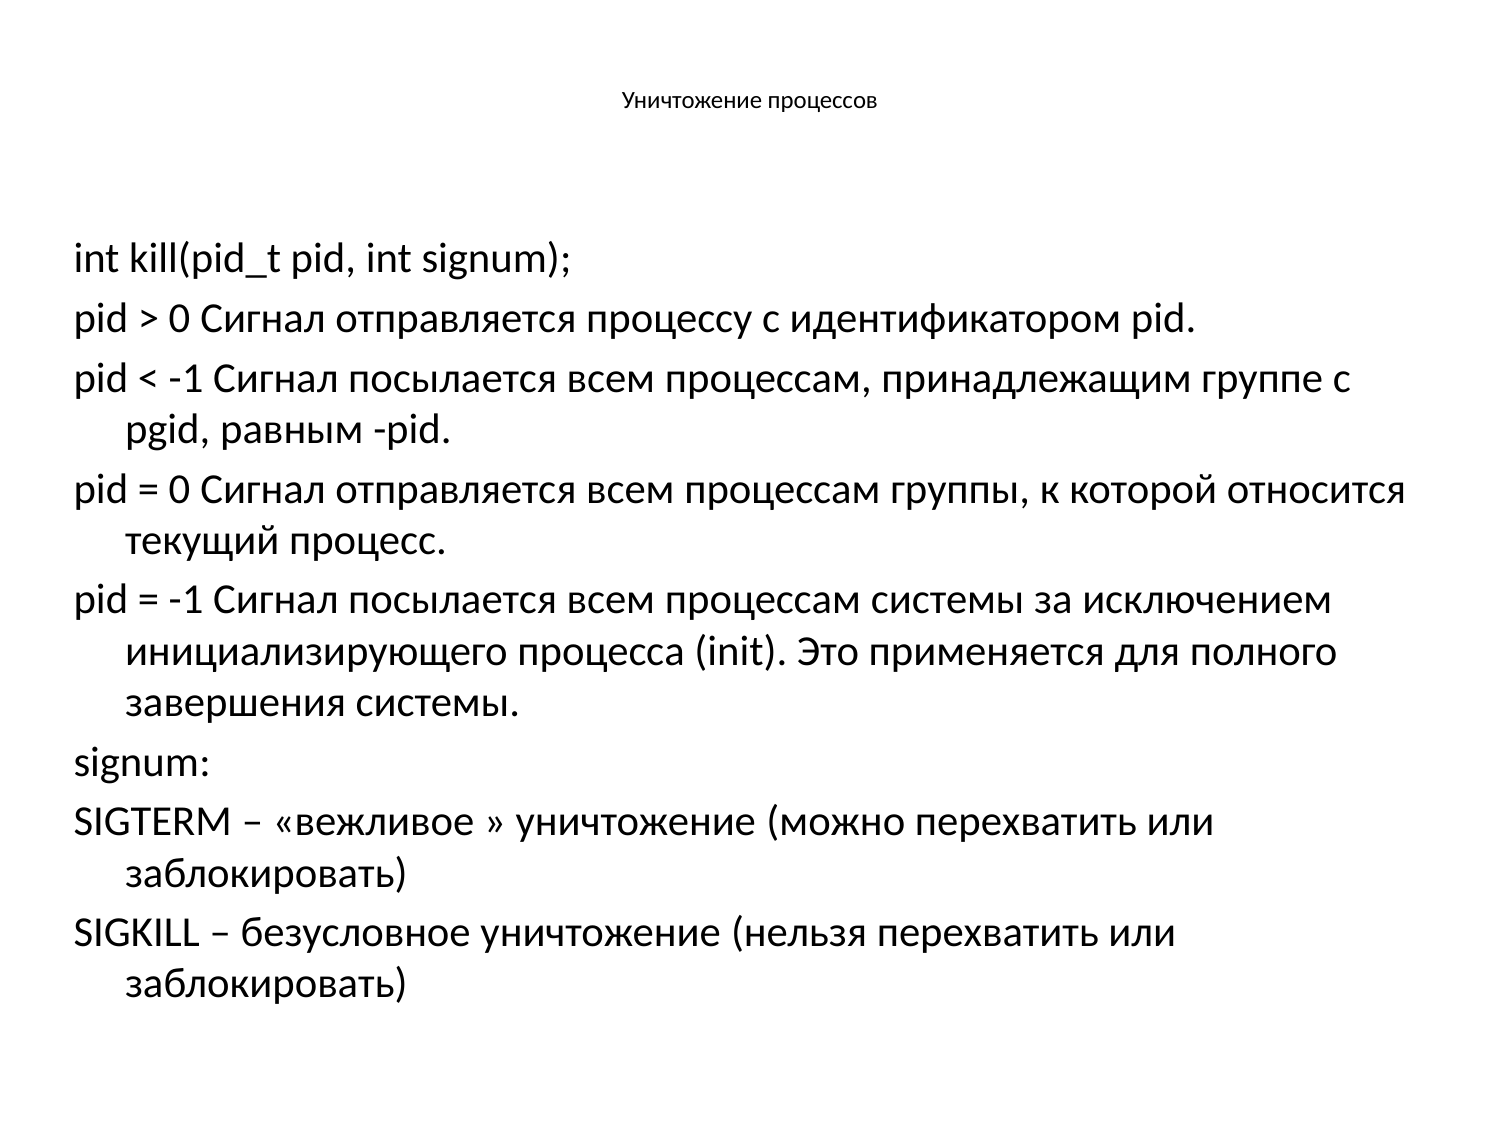

# Уничтожение процессов
int kill(pid_t pid, int signum);
pid > 0 Сигнал отправляется процессу с идентификатором pid.
pid < -1 Сигнал посылается всем процессам, принадлежащим группе с pgid, равным -pid.
pid = 0 Сигнал отправляется всем процессам группы, к которой относится текущий процесс.
pid = -1 Сигнал посылается всем процессам системы за исключением инициализирующего процесса (init). Это применяется для полного завершения системы.
signum:
SIGTERM – «вежливое » уничтожение (можно перехватить или заблокировать)
SIGKILL – безусловное уничтожение (нельзя перехватить или заблокировать)